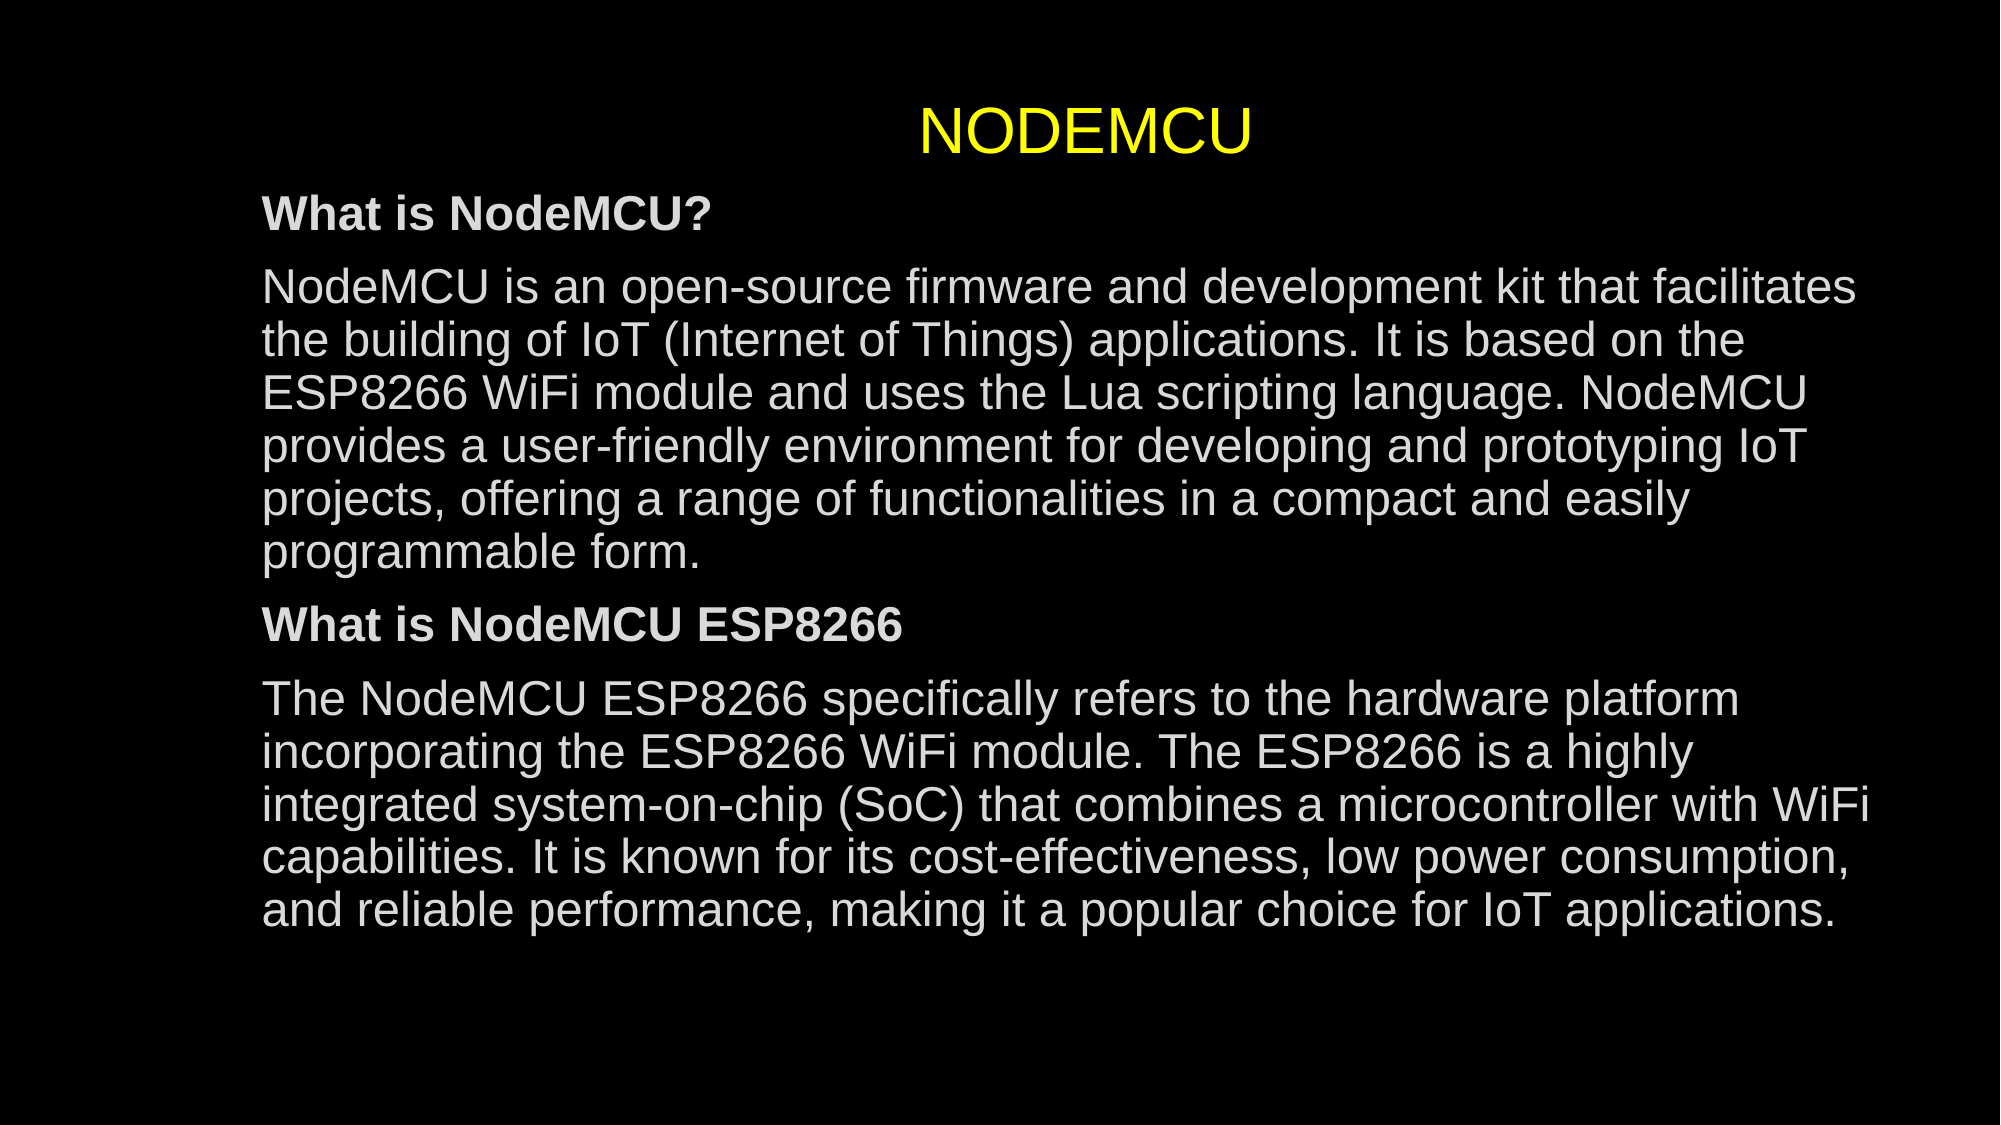

#
                                        NODEMCU
What is NodeMCU?
NodeMCU is an open-source firmware and development kit that facilitates the building of IoT (Internet of Things) applications. It is based on the ESP8266 WiFi module and uses the Lua scripting language. NodeMCU provides a user-friendly environment for developing and prototyping IoT projects, offering a range of functionalities in a compact and easily programmable form.
What is NodeMCU ESP8266
The NodeMCU ESP8266 specifically refers to the hardware platform incorporating the ESP8266 WiFi module. The ESP8266 is a highly integrated system-on-chip (SoC) that combines a microcontroller with WiFi capabilities. It is known for its cost-effectiveness, low power consumption, and reliable performance, making it a popular choice for IoT applications.